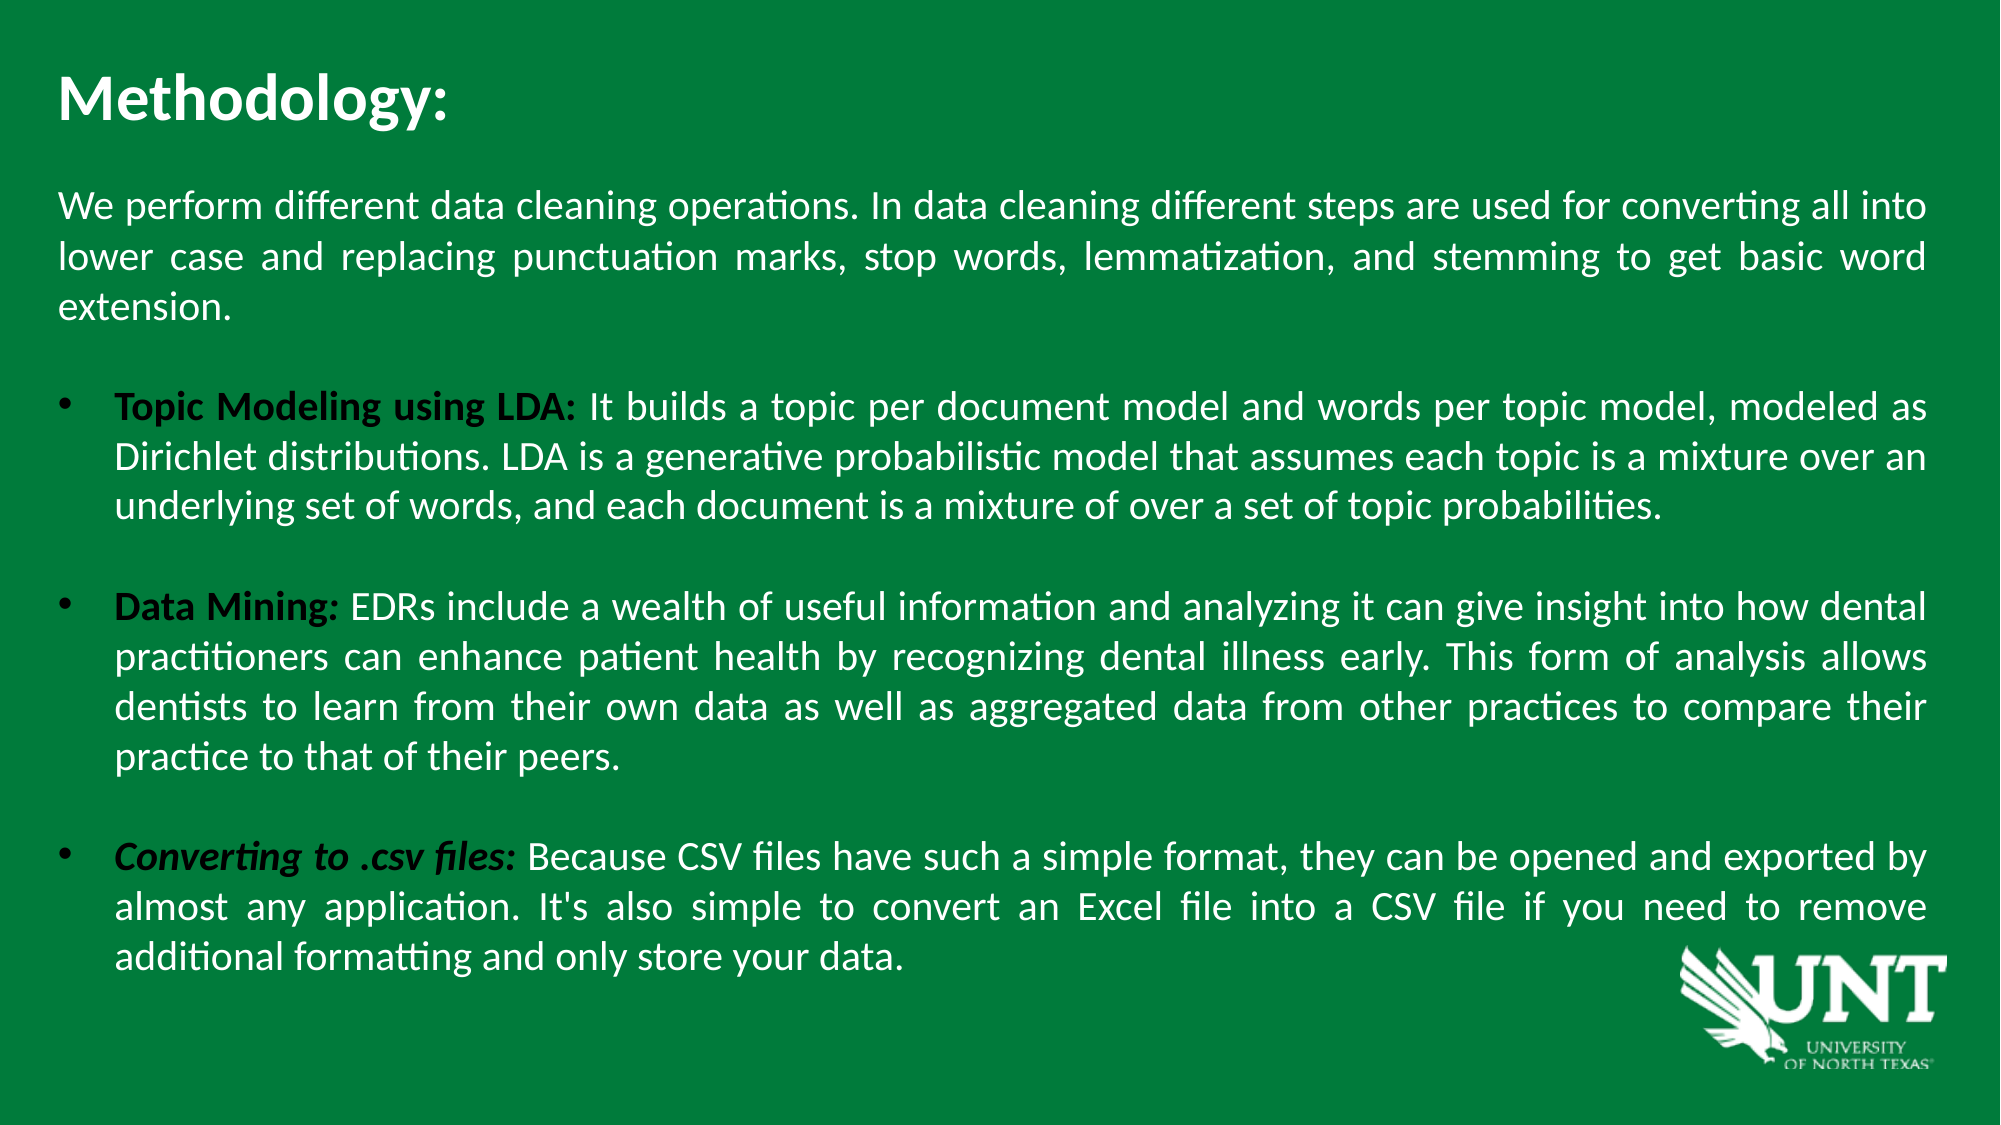

Methodology:

We perform different data cleaning operations. In data cleaning different steps are used for converting all into lower case and replacing punctuation marks, stop words, lemmatization, and stemming to get basic word extension.

Topic Modeling using LDA: It builds a topic per document model and words per topic model, modeled as Dirichlet distributions. LDA is a generative probabilistic model that assumes each topic is a mixture over an underlying set of words, and each document is a mixture of over a set of topic probabilities.

Data Mining: EDRs include a wealth of useful information and analyzing it can give insight into how dental practitioners can enhance patient health by recognizing dental illness early. This form of analysis allows dentists to learn from their own data as well as aggregated data from other practices to compare their practice to that of their peers.

Converting to .csv files: Because CSV files have such a simple format, they can be opened and exported by almost any application. It's also simple to convert an Excel file into a CSV file if you need to remove additional formatting and only store your data.